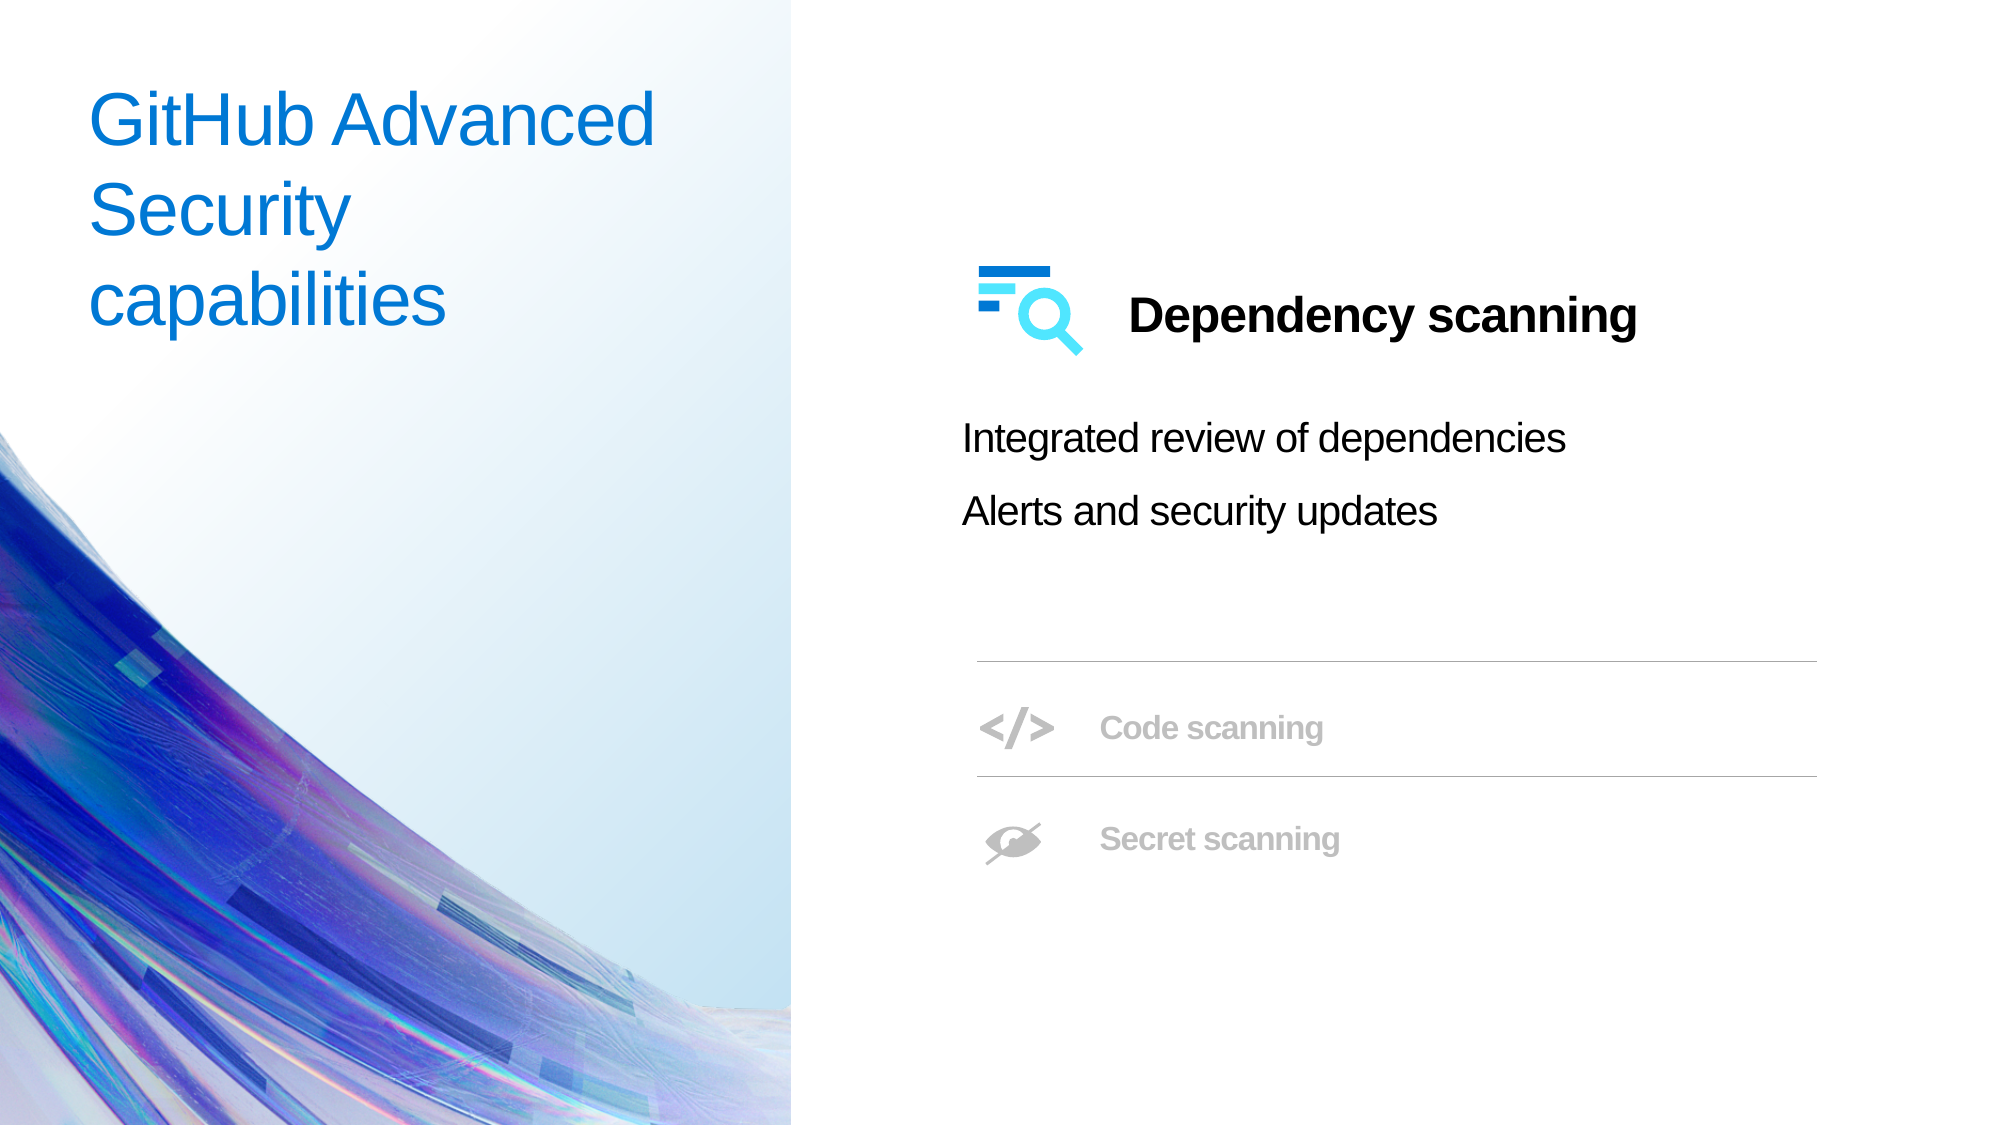

# GitHub Advanced Security capabilities

Dependency scanning
Integrated review of dependencies
Alerts and security updates
Code scanning

Secret scanning